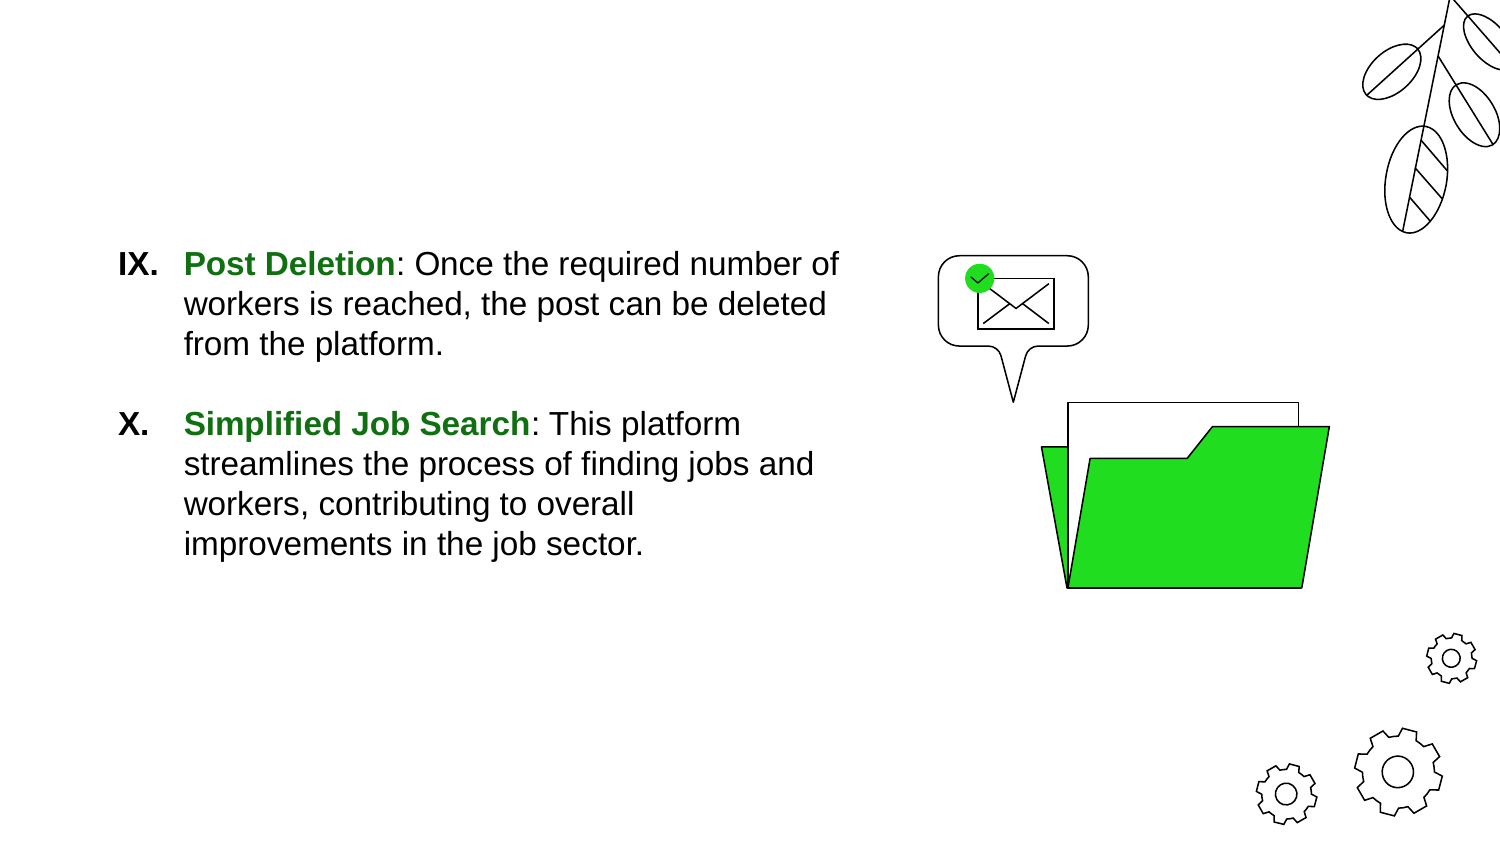

Post Deletion: Once the required number of workers is reached, the post can be deleted from the platform.

Simplified Job Search: This platform streamlines the process of finding jobs and workers, contributing to overall improvements in the job sector.